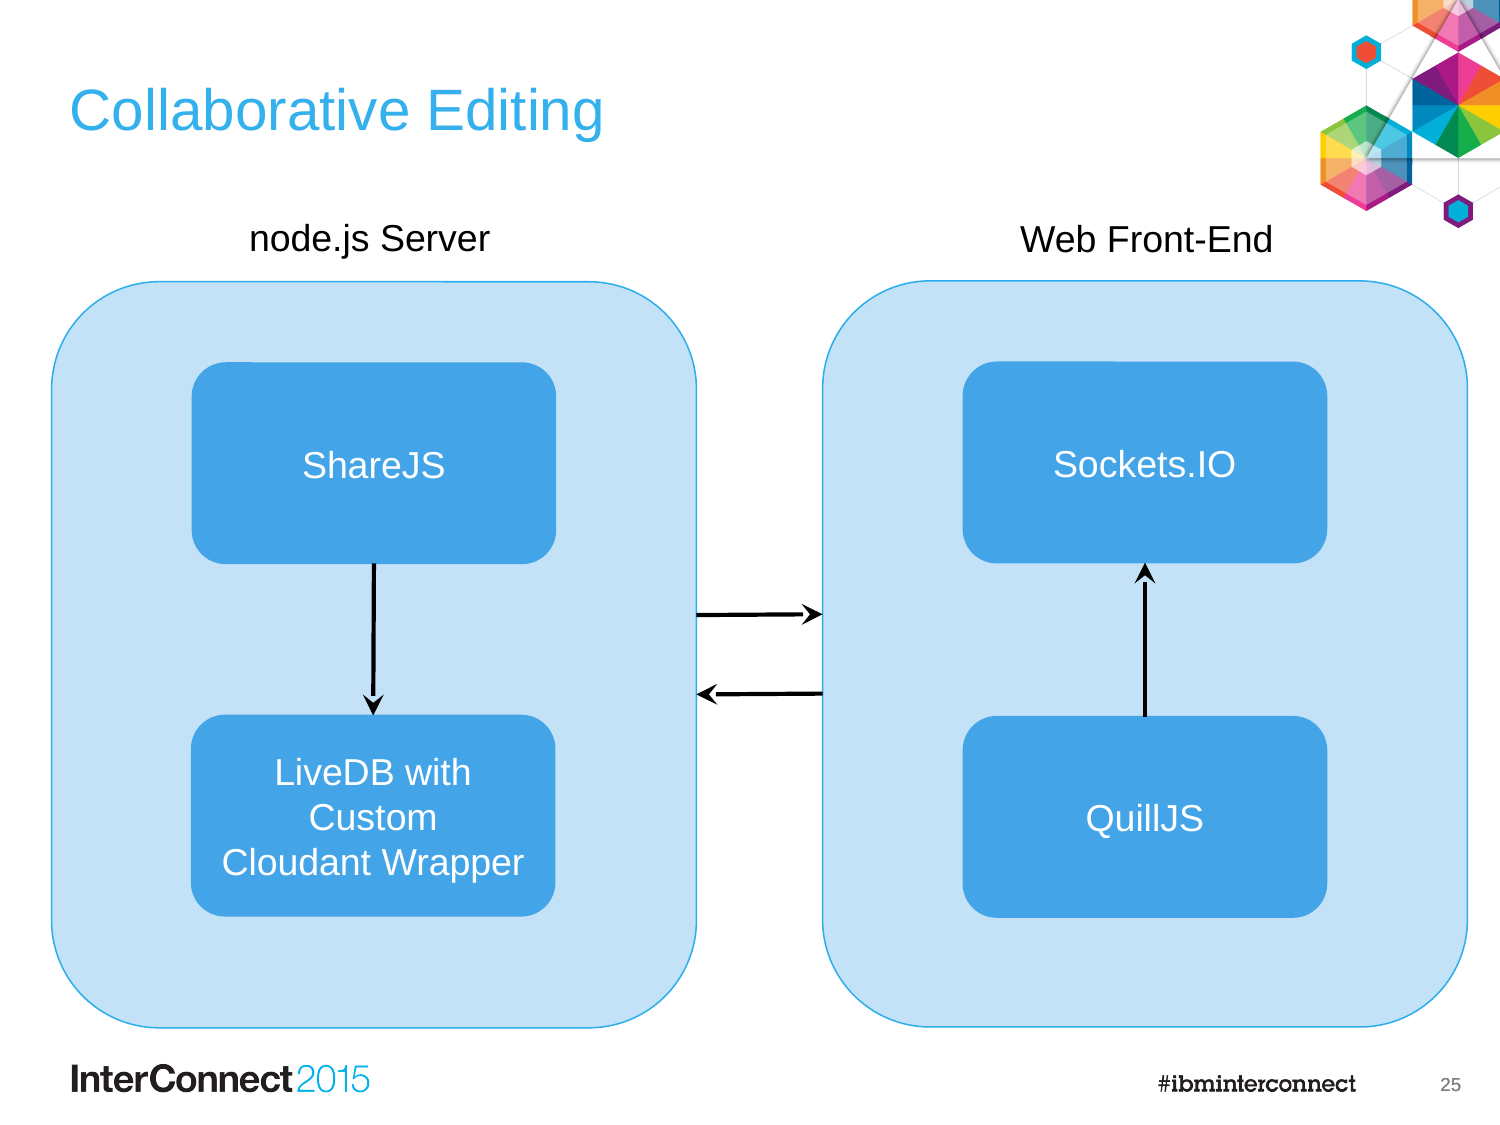

# Collaborative Editing
node.js Server
Web Front-End

Sockets.IO
ShareJS
LiveDB with Custom
Cloudant Wrapper
QuillJS
25